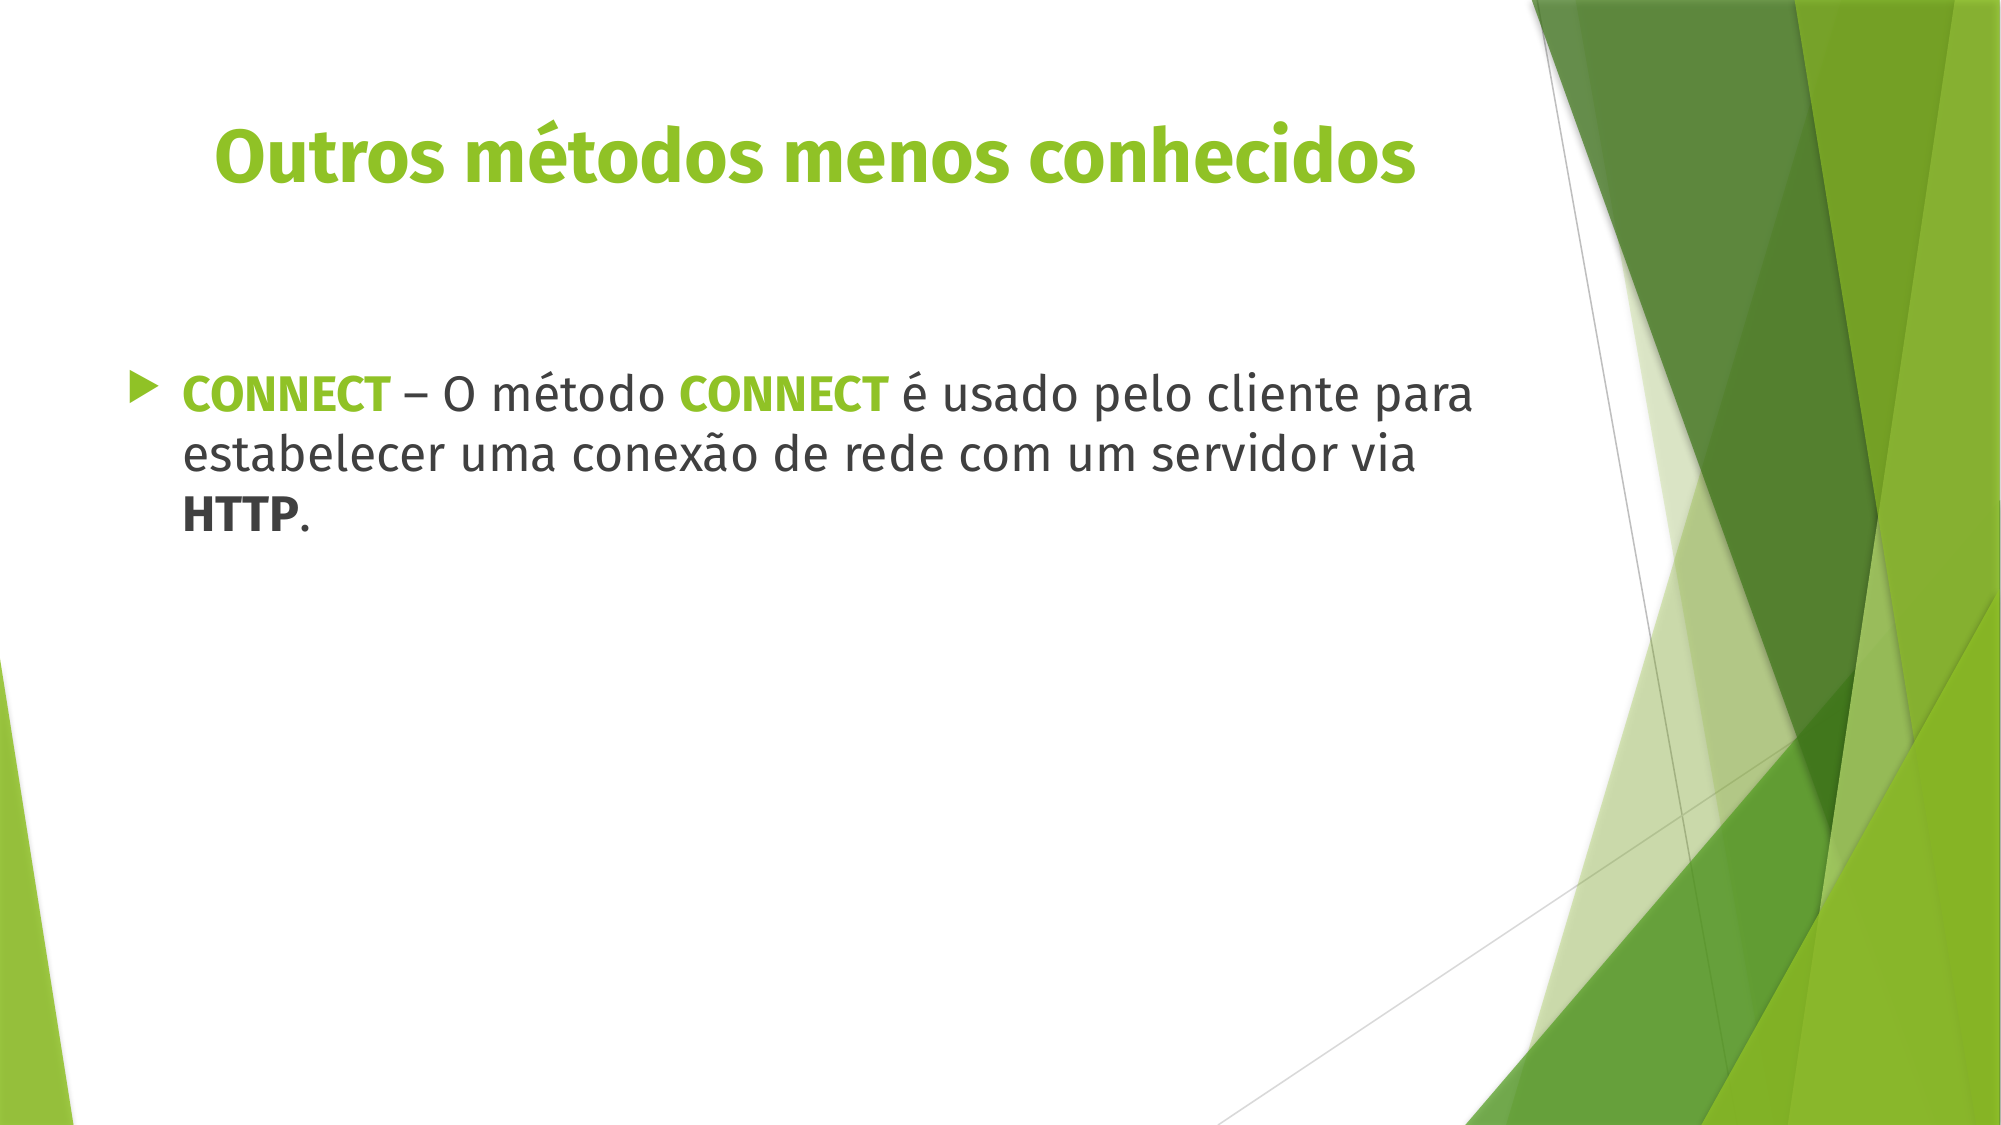

# Outros métodos menos conhecidos
CONNECT – O método CONNECT é usado pelo cliente para estabelecer uma conexão de rede com um servidor via HTTP.